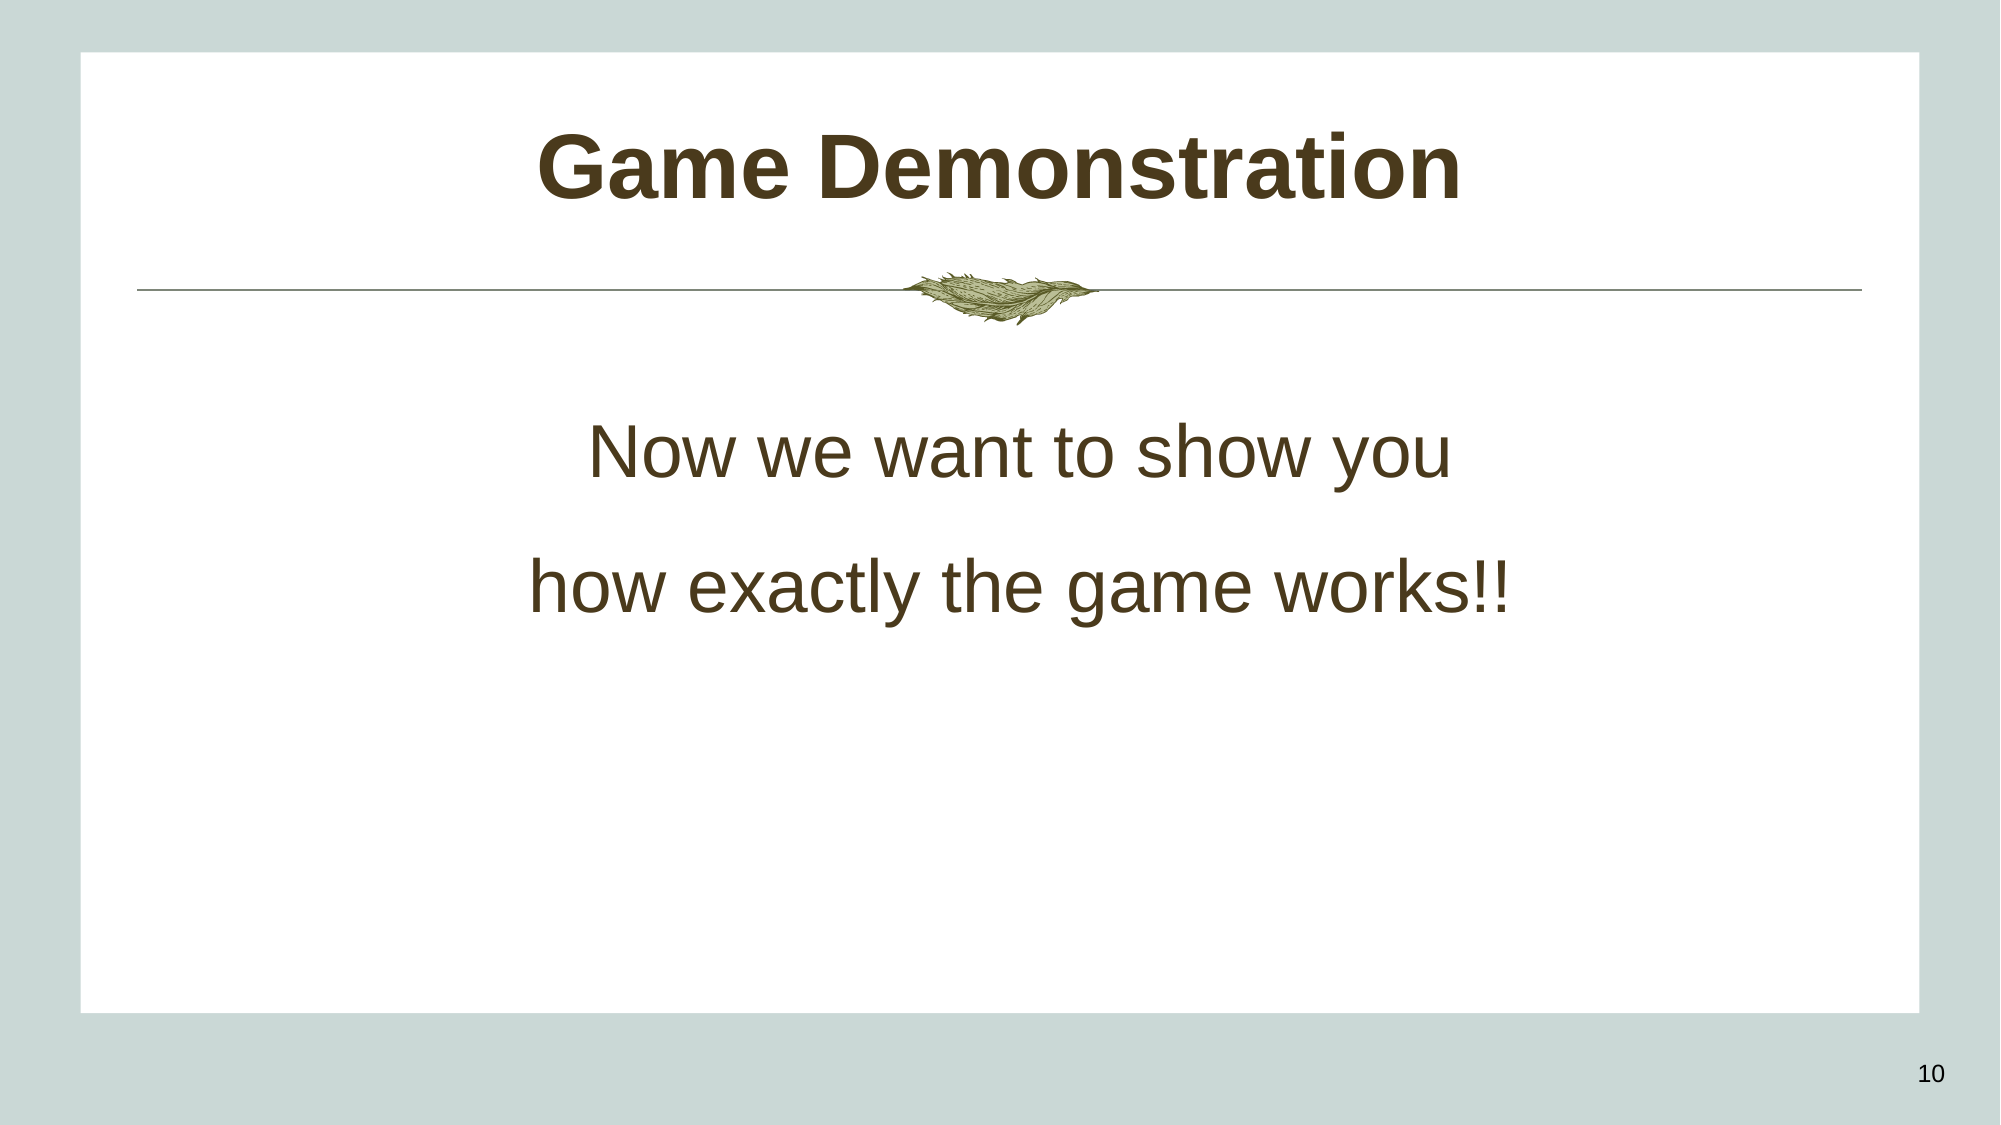

# Game Demonstration
Now we want to show you how exactly the game works!!
10